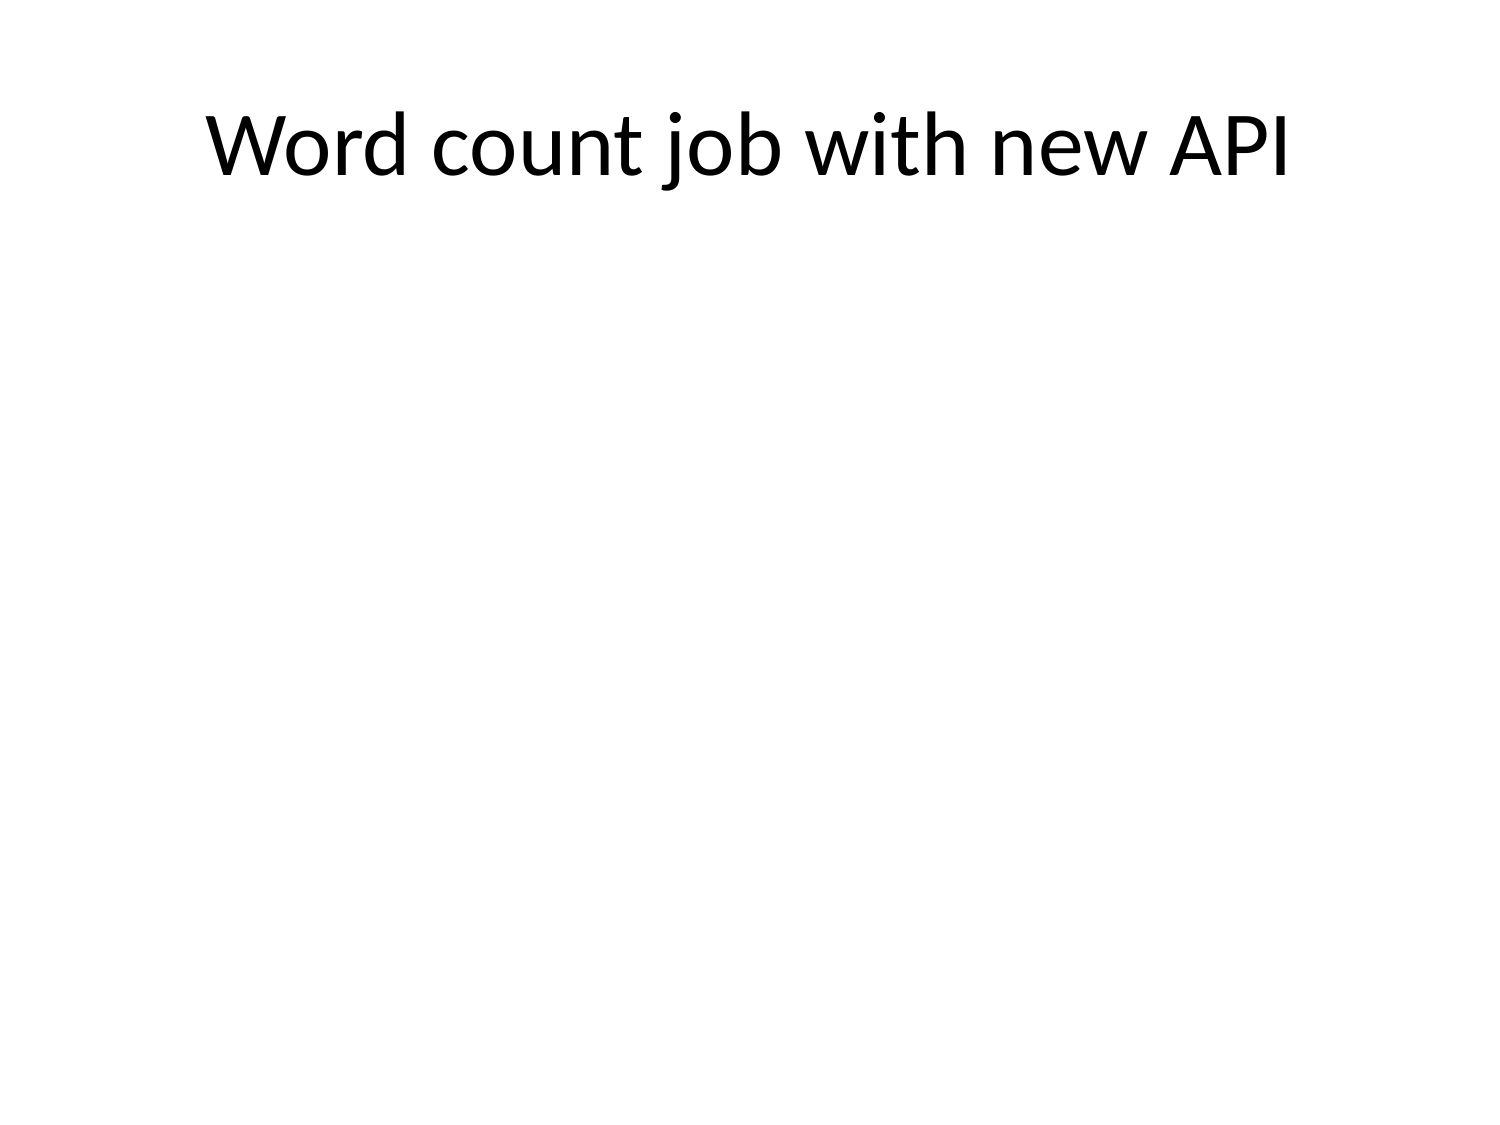

# Word count job with new API